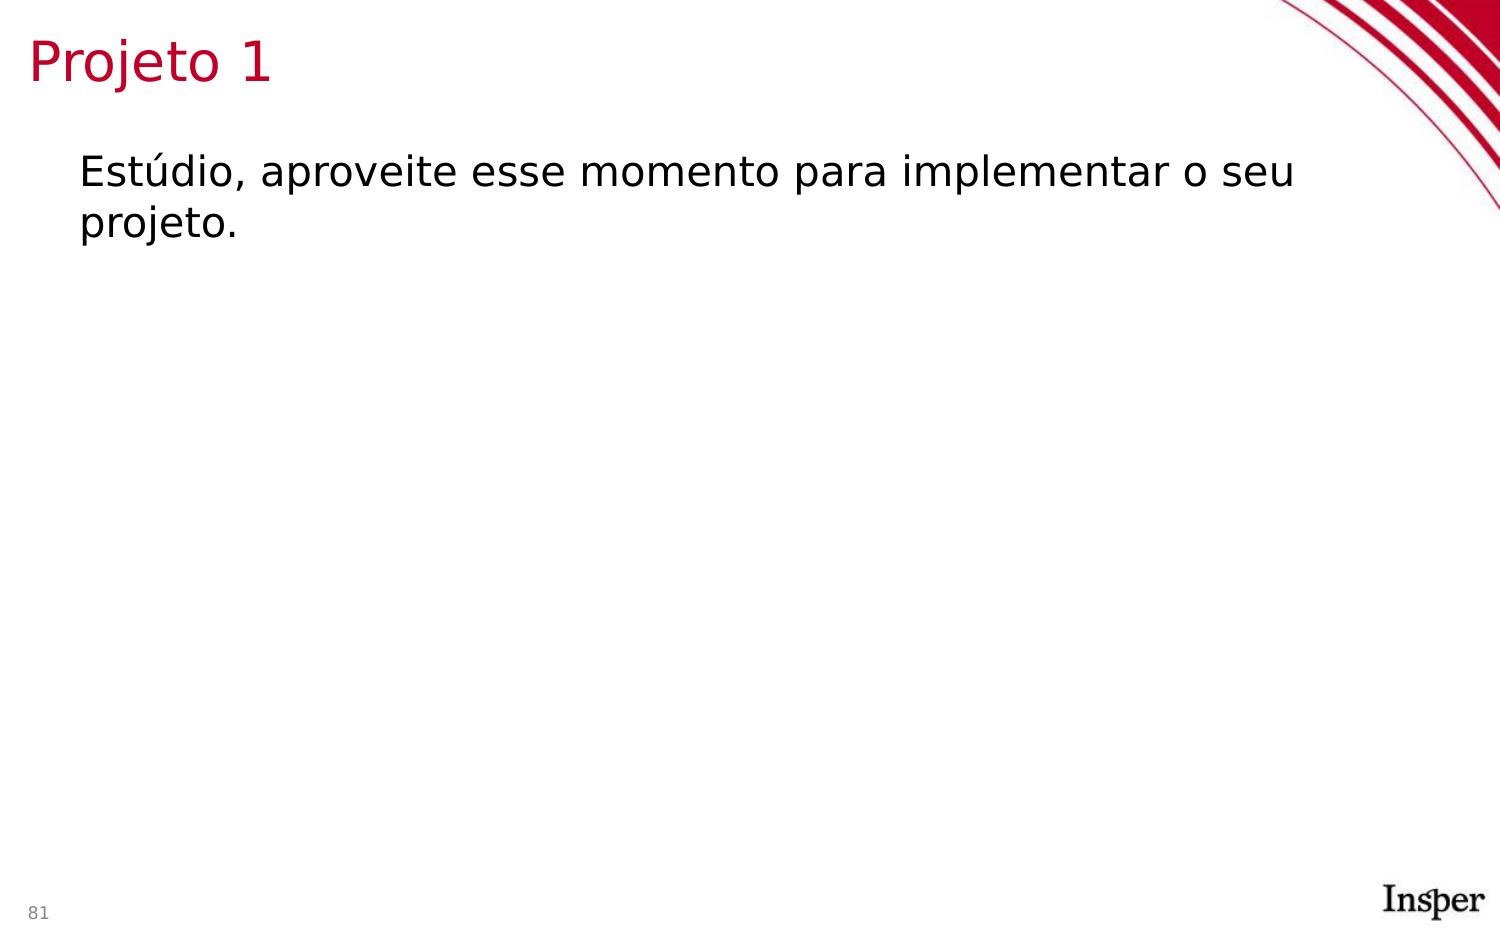

# Projeto 1
Estúdio, aproveite esse momento para implementar o seu projeto.

81